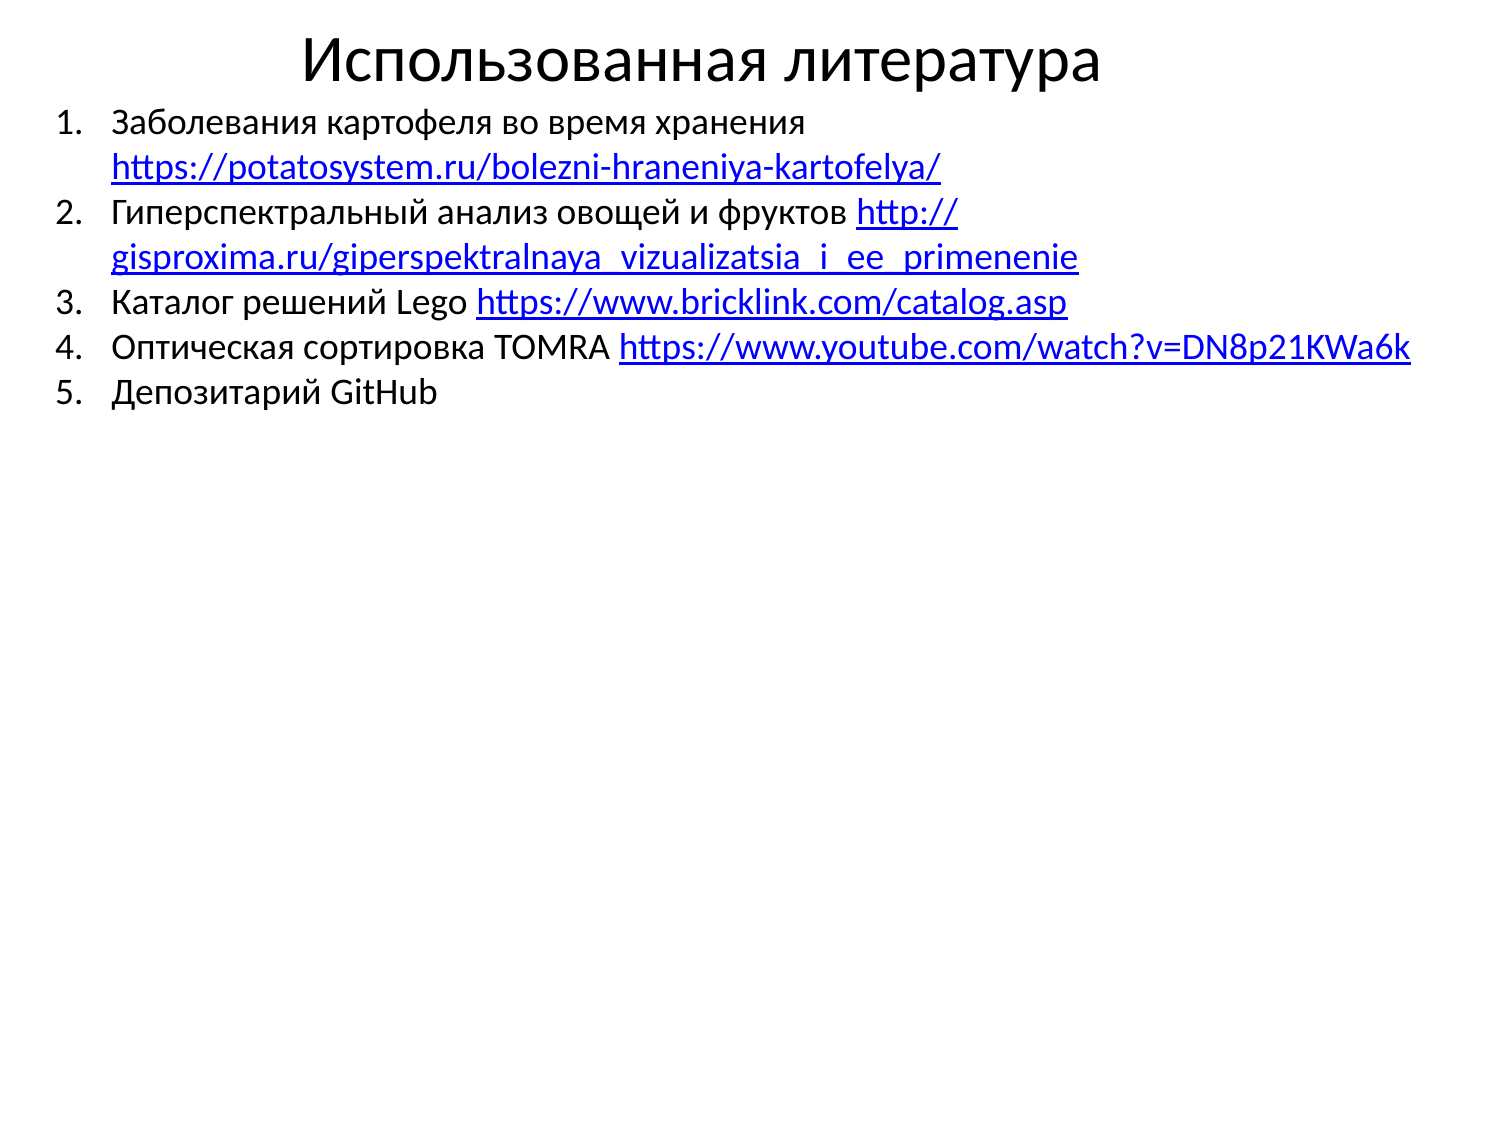

# Использованная литература
Заболевания картофеля во время хранения https://potatosystem.ru/bolezni-hraneniya-kartofelya/
Гиперспектральный анализ овощей и фруктов http://gisproxima.ru/giperspektralnaya_vizualizatsia_i_ee_primenenie
Каталог решений Lego https://www.bricklink.com/catalog.asp
Оптическая сортировка TOMRA https://www.youtube.com/watch?v=DN8p21KWa6k
Депозитарий GitHub